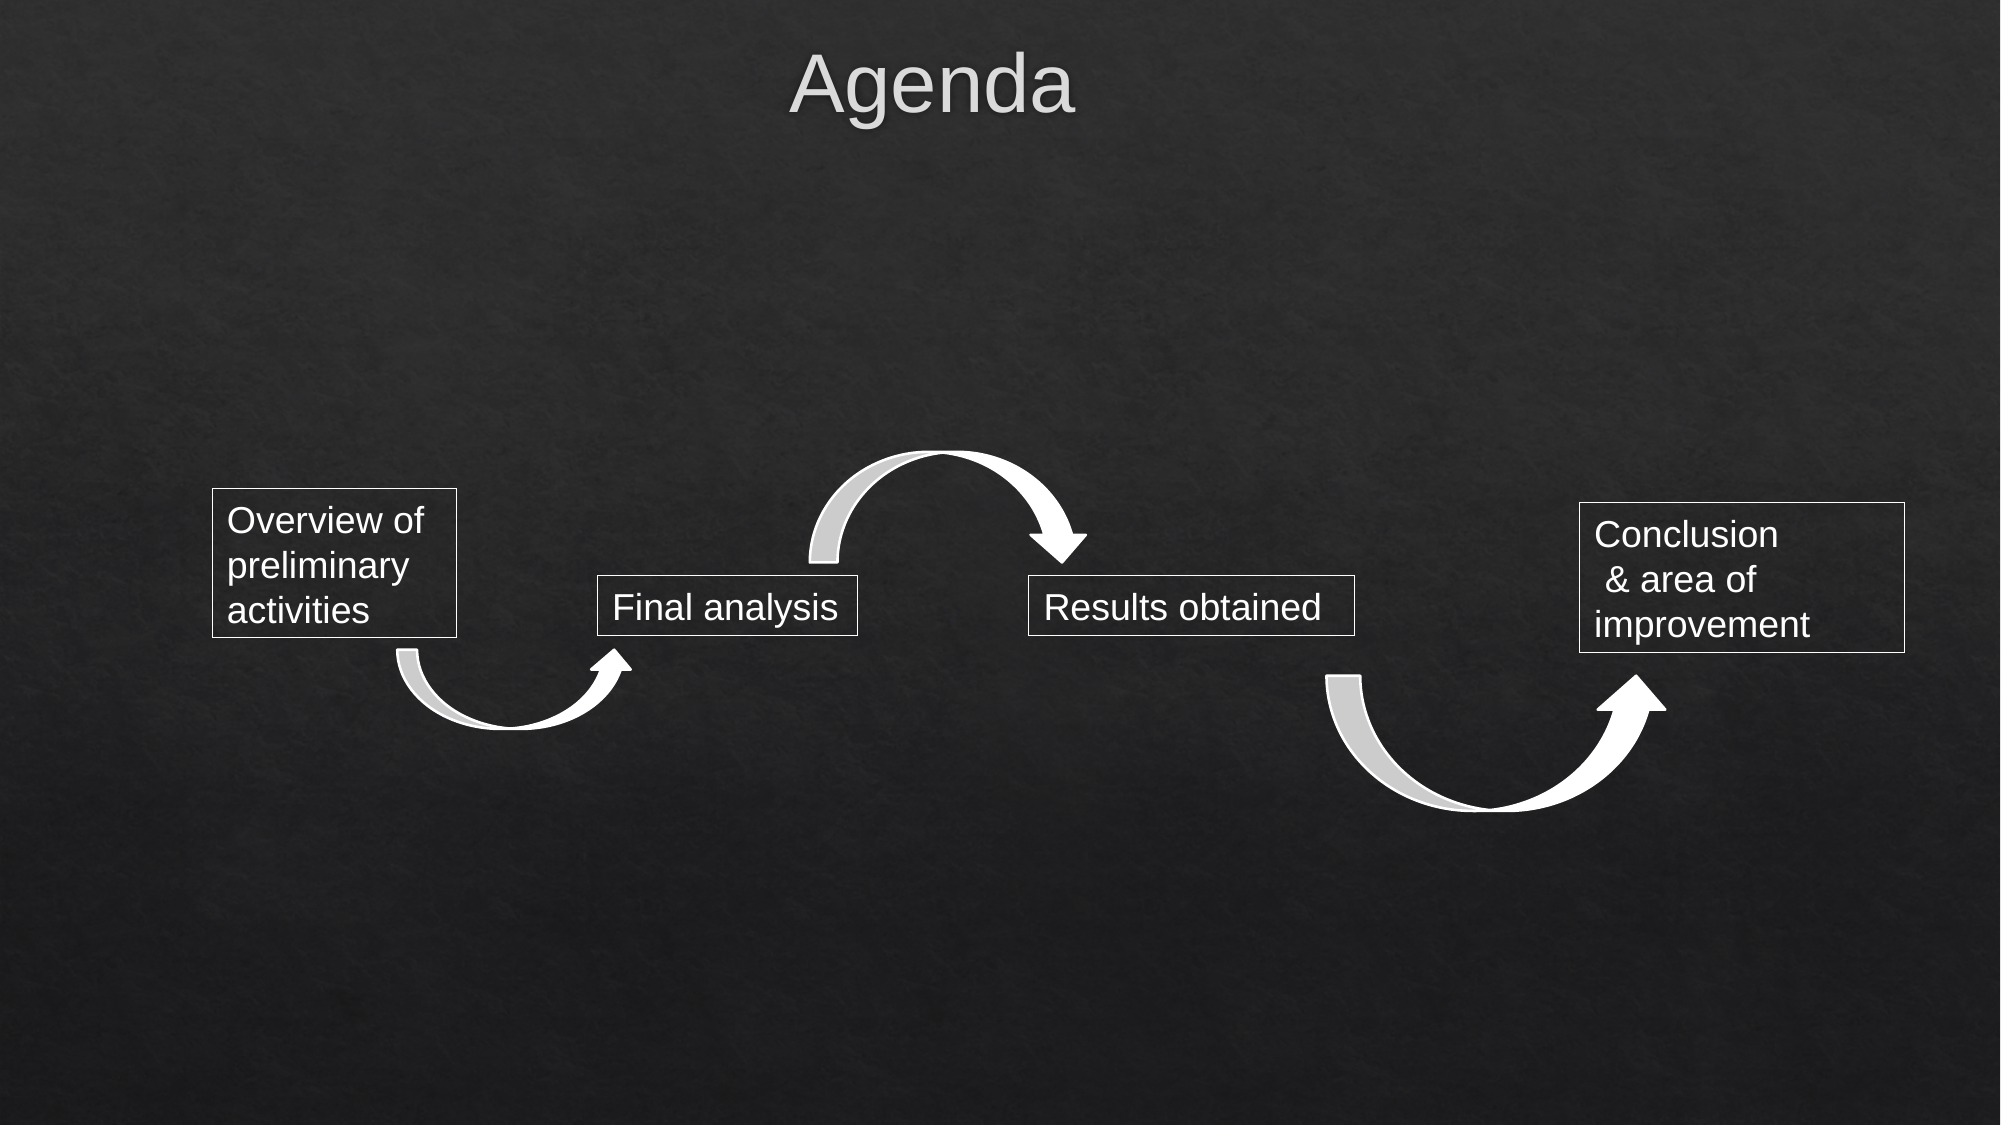

# Agenda

Overview of preliminary activities
Conclusion
 & area of improvement
Final analysis
Results obtained